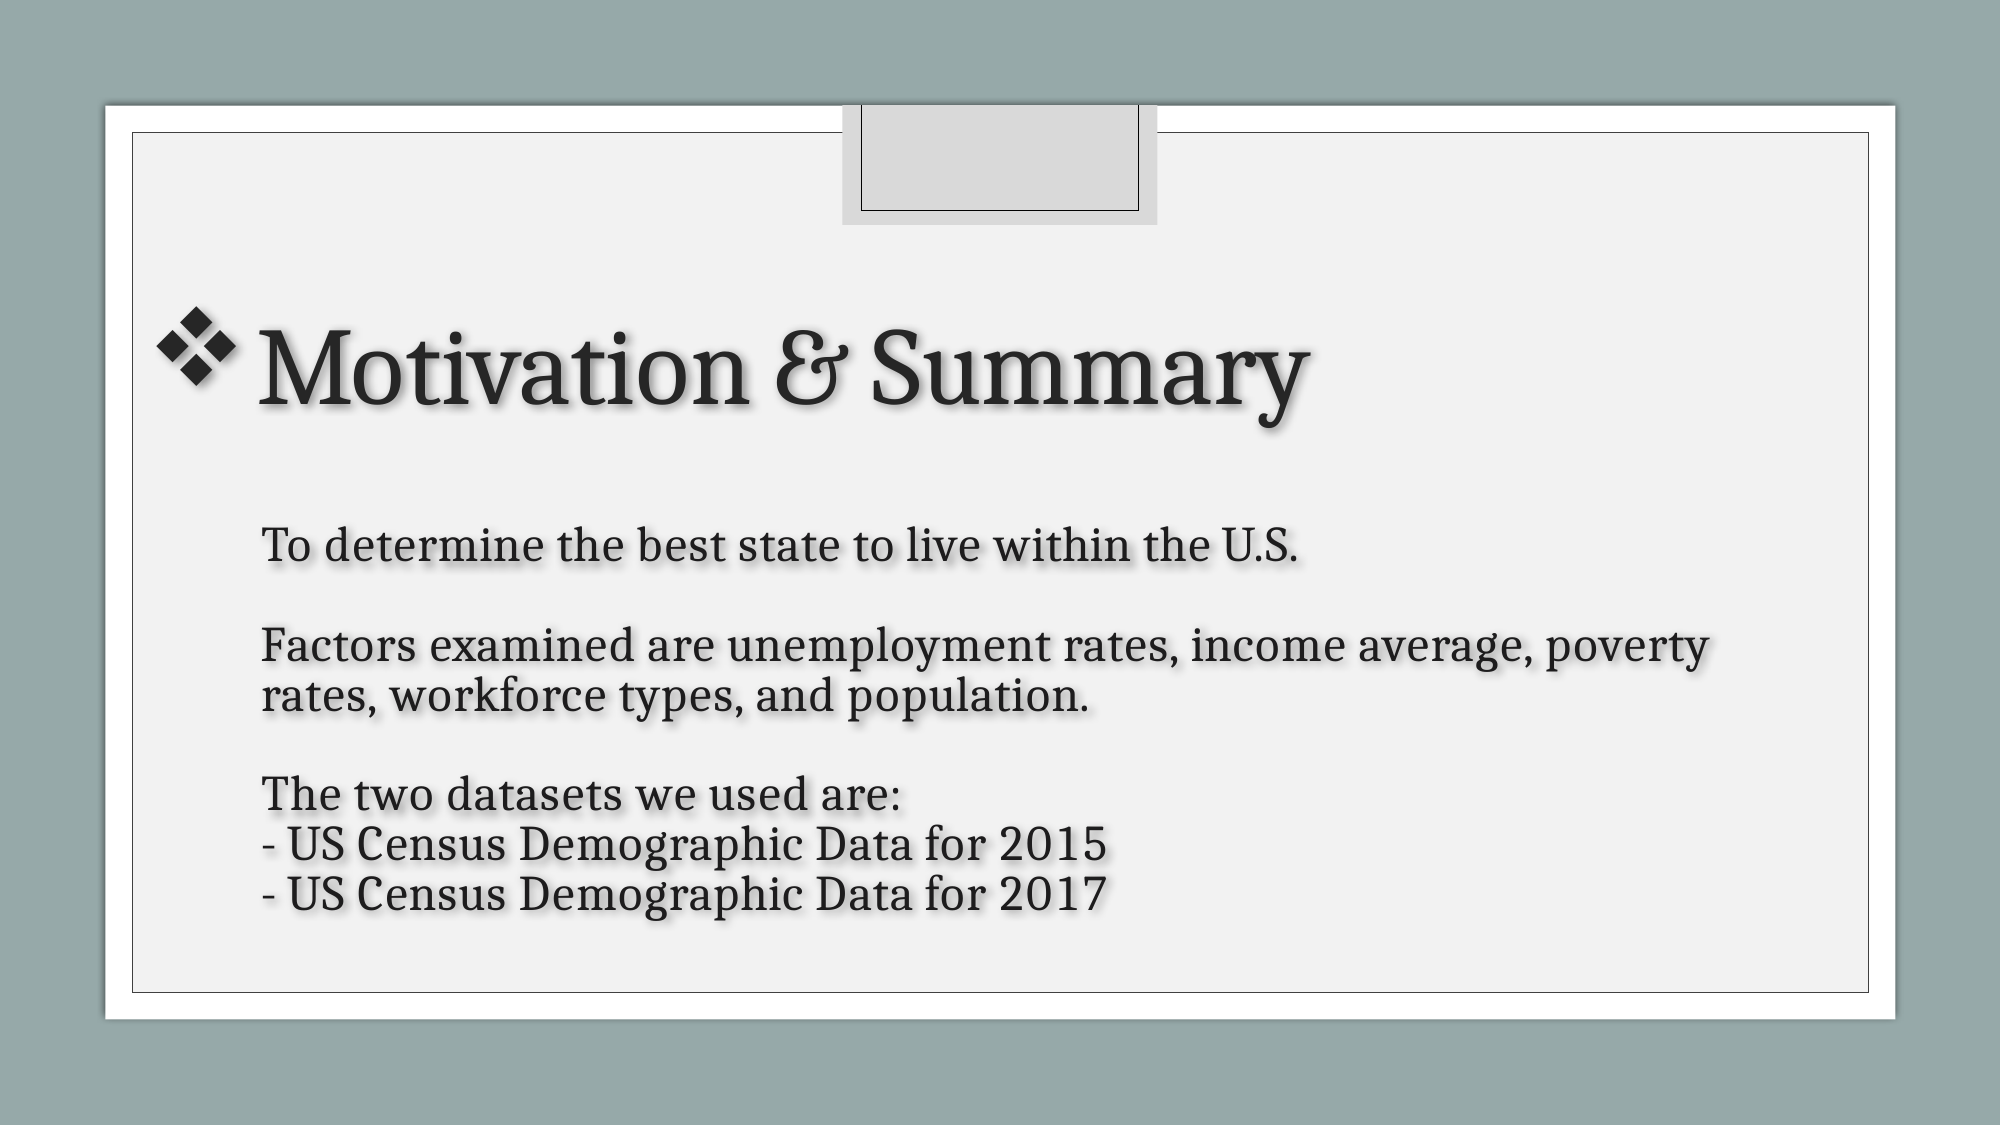

# Motivation & Summary To determine the best state to live within the U.S. Factors examined are unemployment rates, income average, poverty rates, workforce types, and population. The two datasets we used are: - US Census Demographic Data for 2015 - US Census Demographic Data for 2017